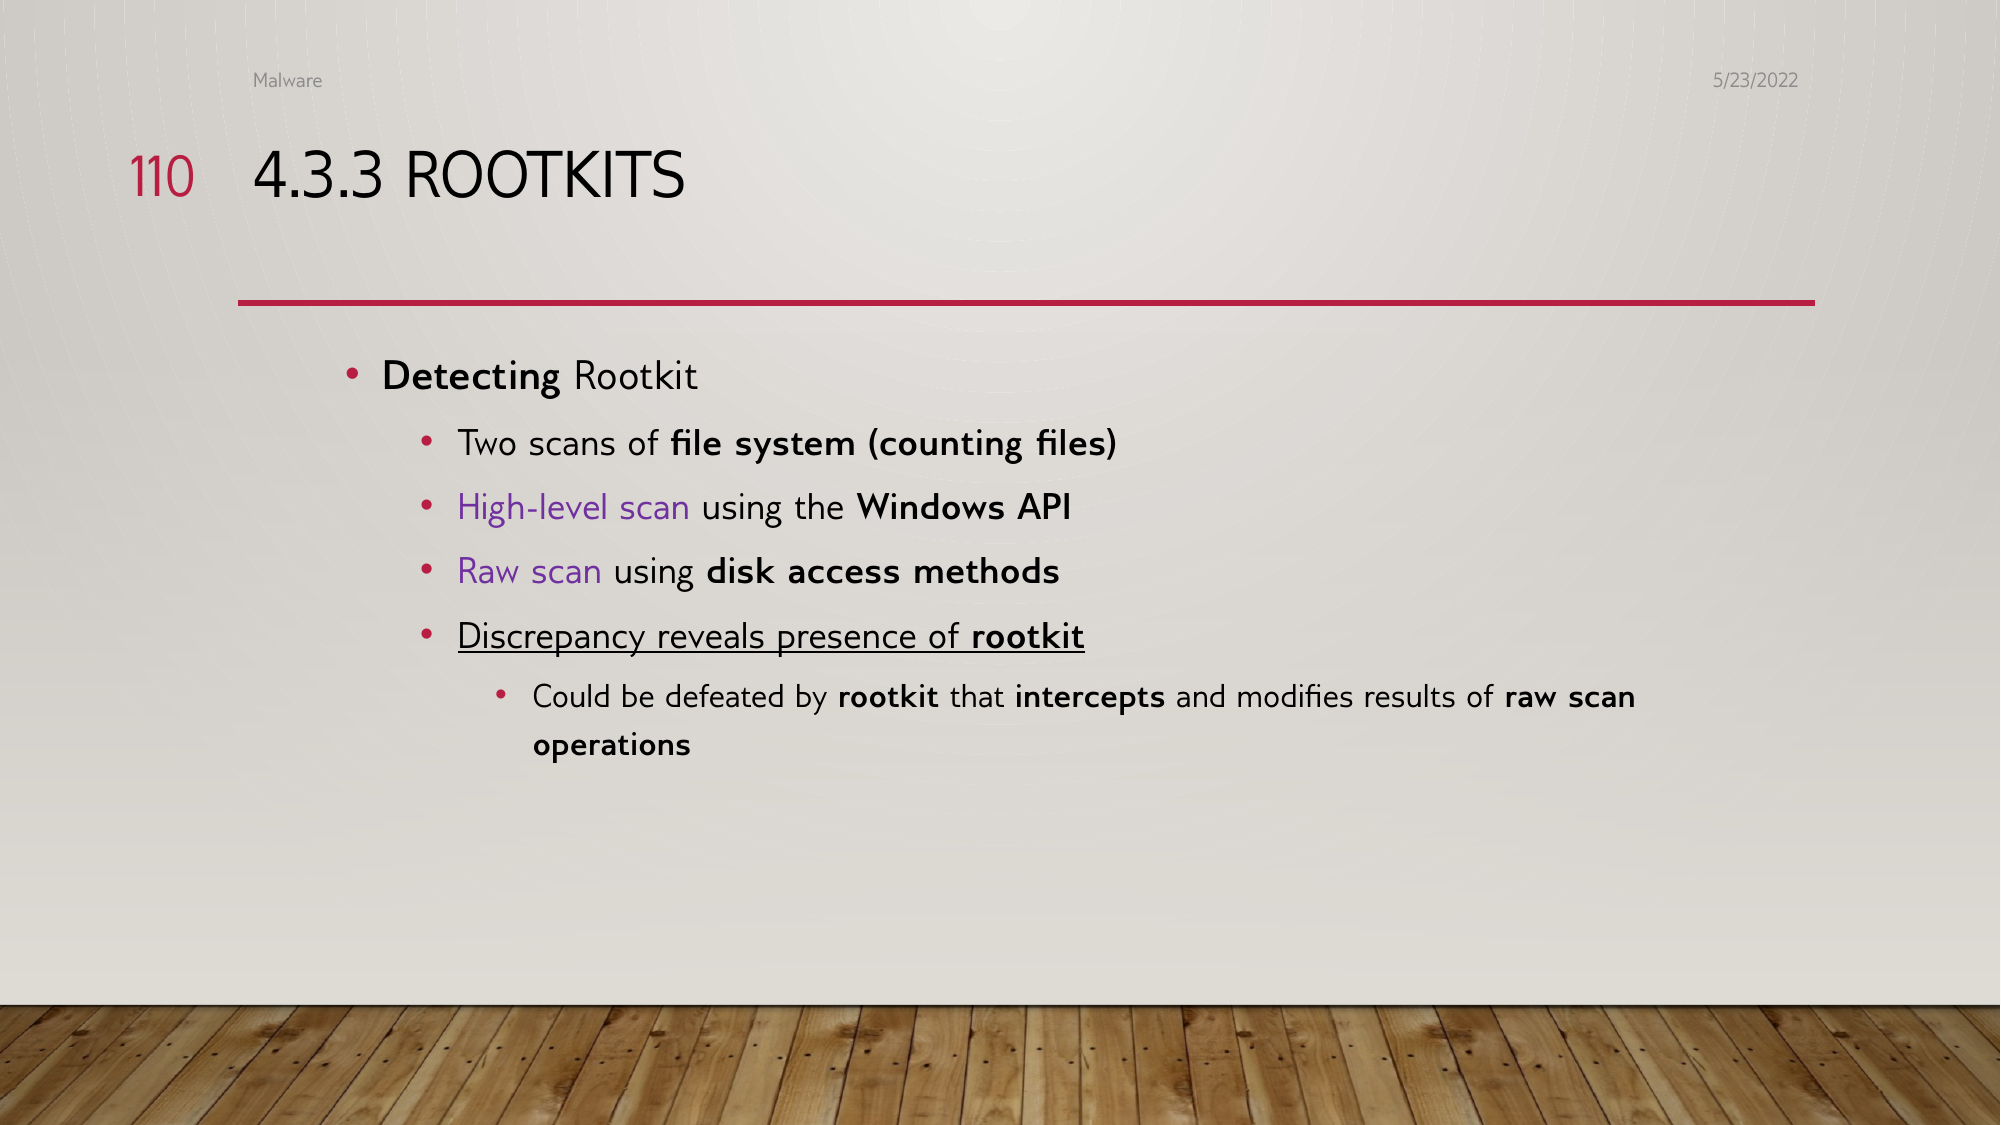

Malware
5/23/2022
110
# 4.3.3 Rootkits
Detecting Rootkit
Two scans of file system (counting files)
High-level scan using the Windows API
Raw scan using disk access methods
Discrepancy reveals presence of rootkit
Could be defeated by rootkit that intercepts and modifies results of raw scan operations